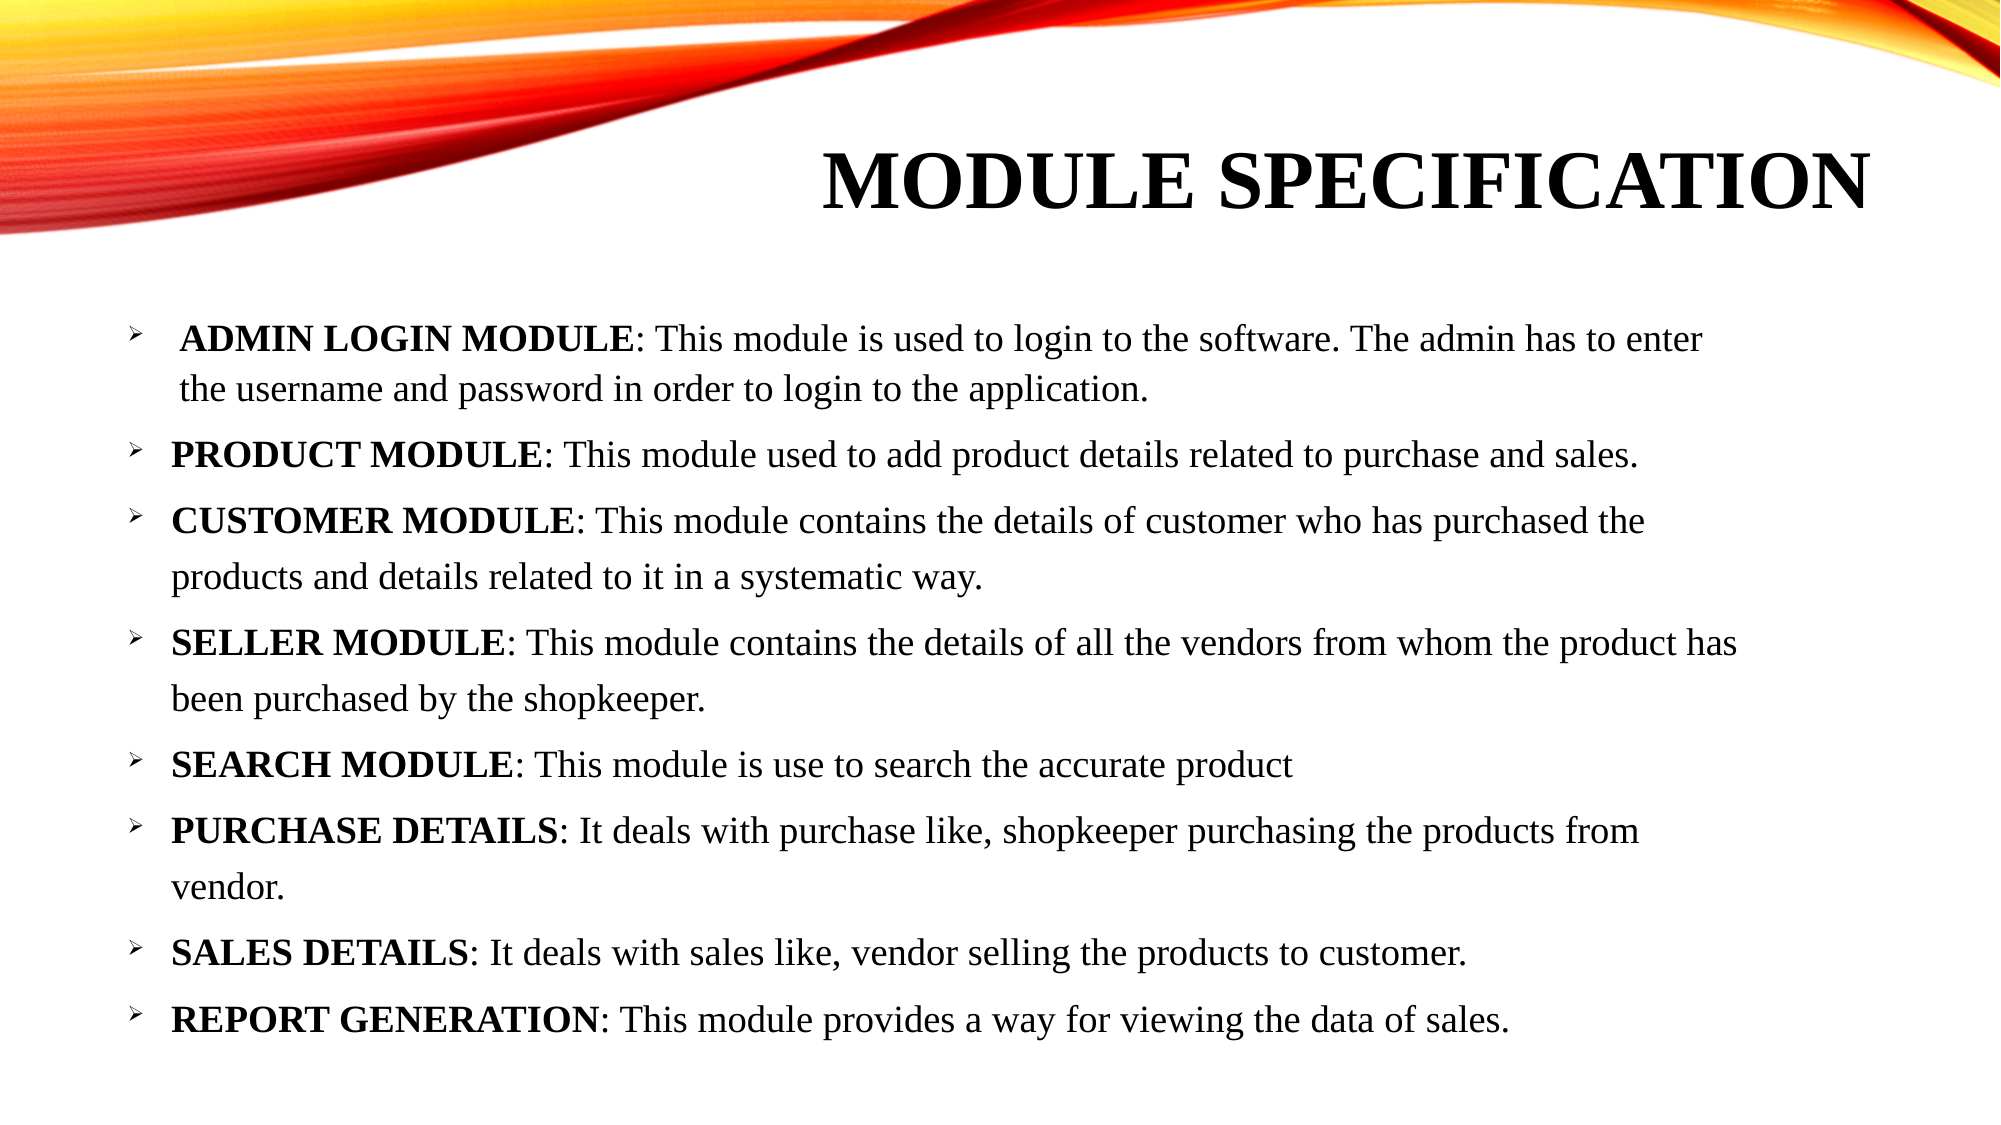

# Module Specification
ADMIN LOGIN MODULE: This module is used to login to the software. The admin has to enter the username and password in order to login to the application.
PRODUCT MODULE: This module used to add product details related to purchase and sales.
CUSTOMER MODULE: This module contains the details of customer who has purchased the products and details related to it in a systematic way.
SELLER MODULE: This module contains the details of all the vendors from whom the product has been purchased by the shopkeeper.
SEARCH MODULE: This module is use to search the accurate product
PURCHASE DETAILS: It deals with purchase like, shopkeeper purchasing the products from vendor.
SALES DETAILS: It deals with sales like, vendor selling the products to customer.
REPORT GENERATION: This module provides a way for viewing the data of sales.